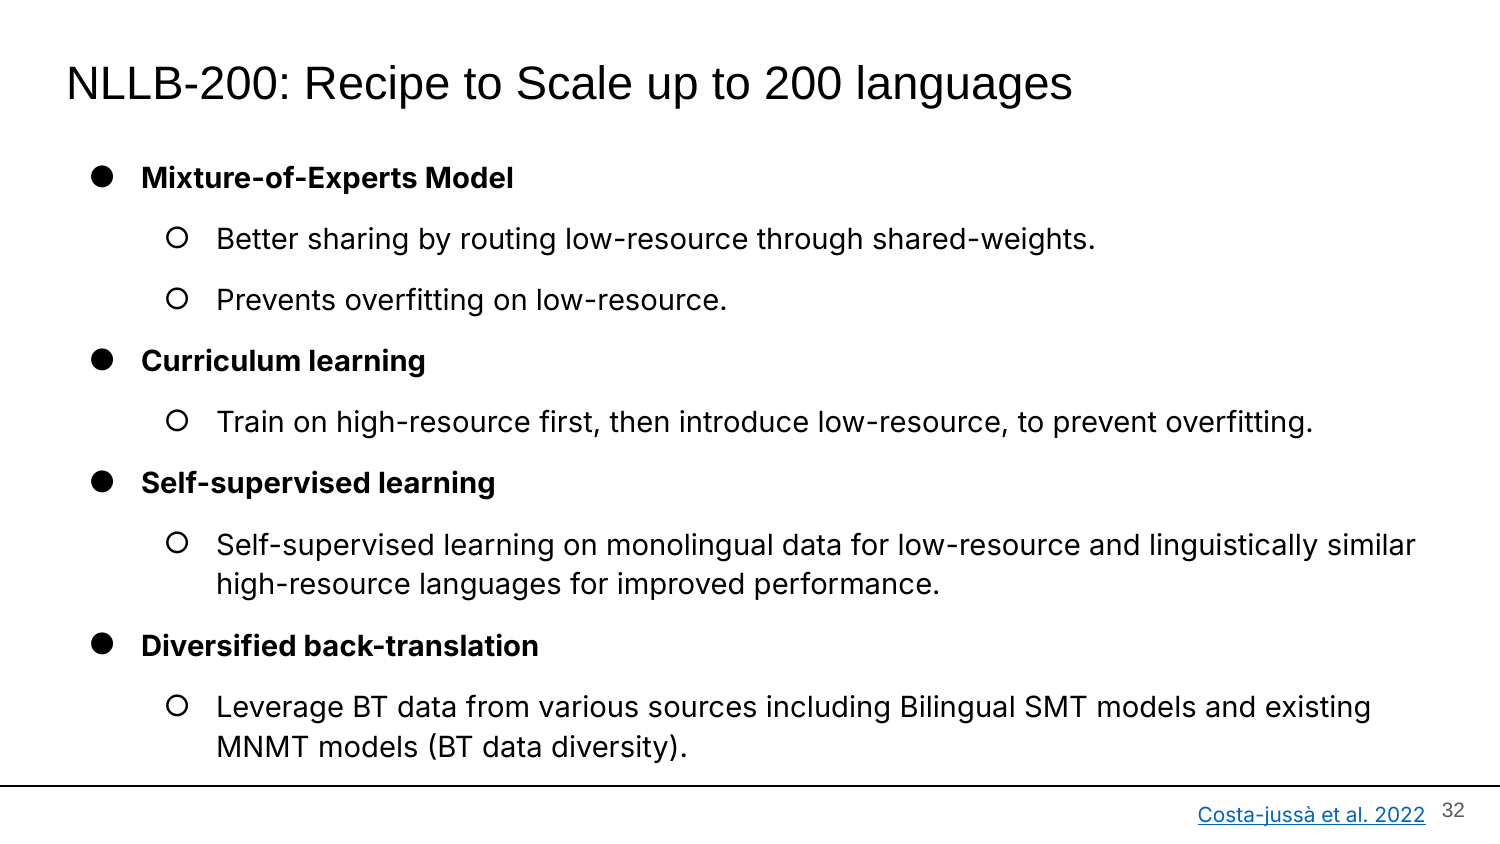

# NLLB-200: Recipe to Scale up to 200 languages
Mixture-of-Experts Model
Better sharing by routing low-resource through shared-weights.
Prevents overfitting on low-resource.
Curriculum learning
Train on high-resource first, then introduce low-resource, to prevent overfitting.
Self-supervised learning
Self-supervised learning on monolingual data for low-resource and linguistically similar high-resource languages for improved performance.
Diversified back-translation
Leverage BT data from various sources including Bilingual SMT models and existing MNMT models (BT data diversity).
32
Costa-jussà et al. 2022